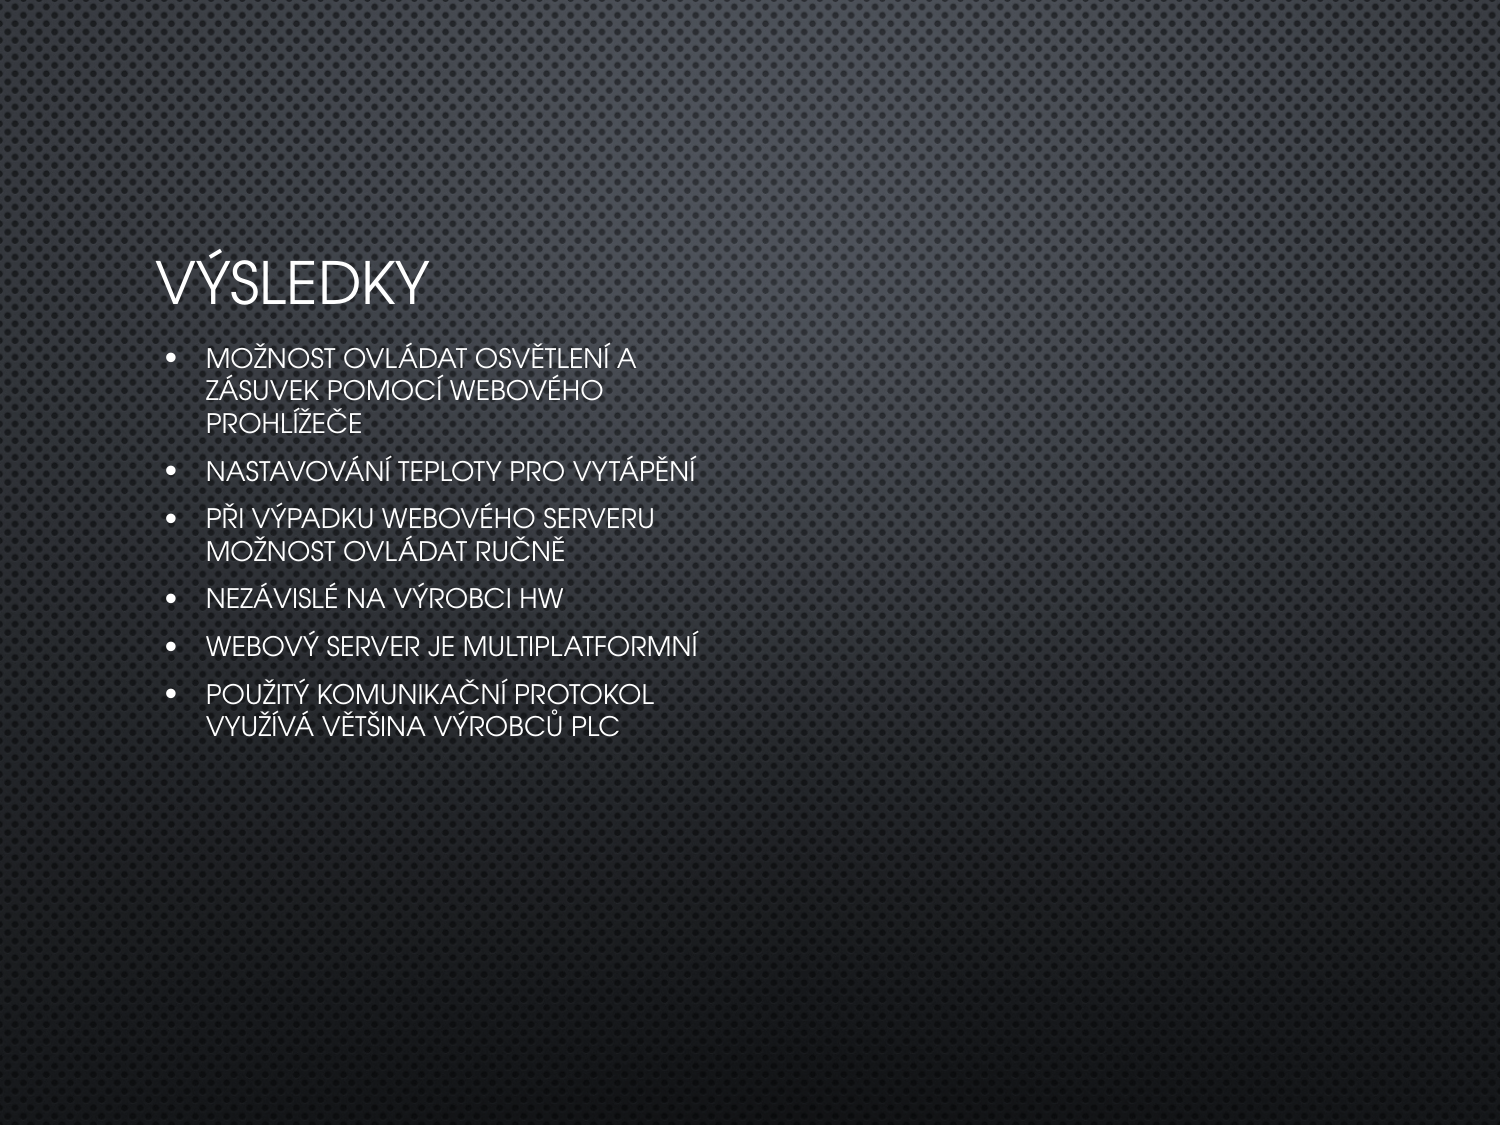

# Výsledky
Možnost ovládat osvětlení a zásuvek pomocí webového prohlížeče
Nastavování teploty pro vytápění
Při výpadku webového serveru možnost ovládat ručně
Nezávislé na výrobci HW
Webový server je multiplatformní
Použitý komunikační protokol využívá většina výrobců PLC